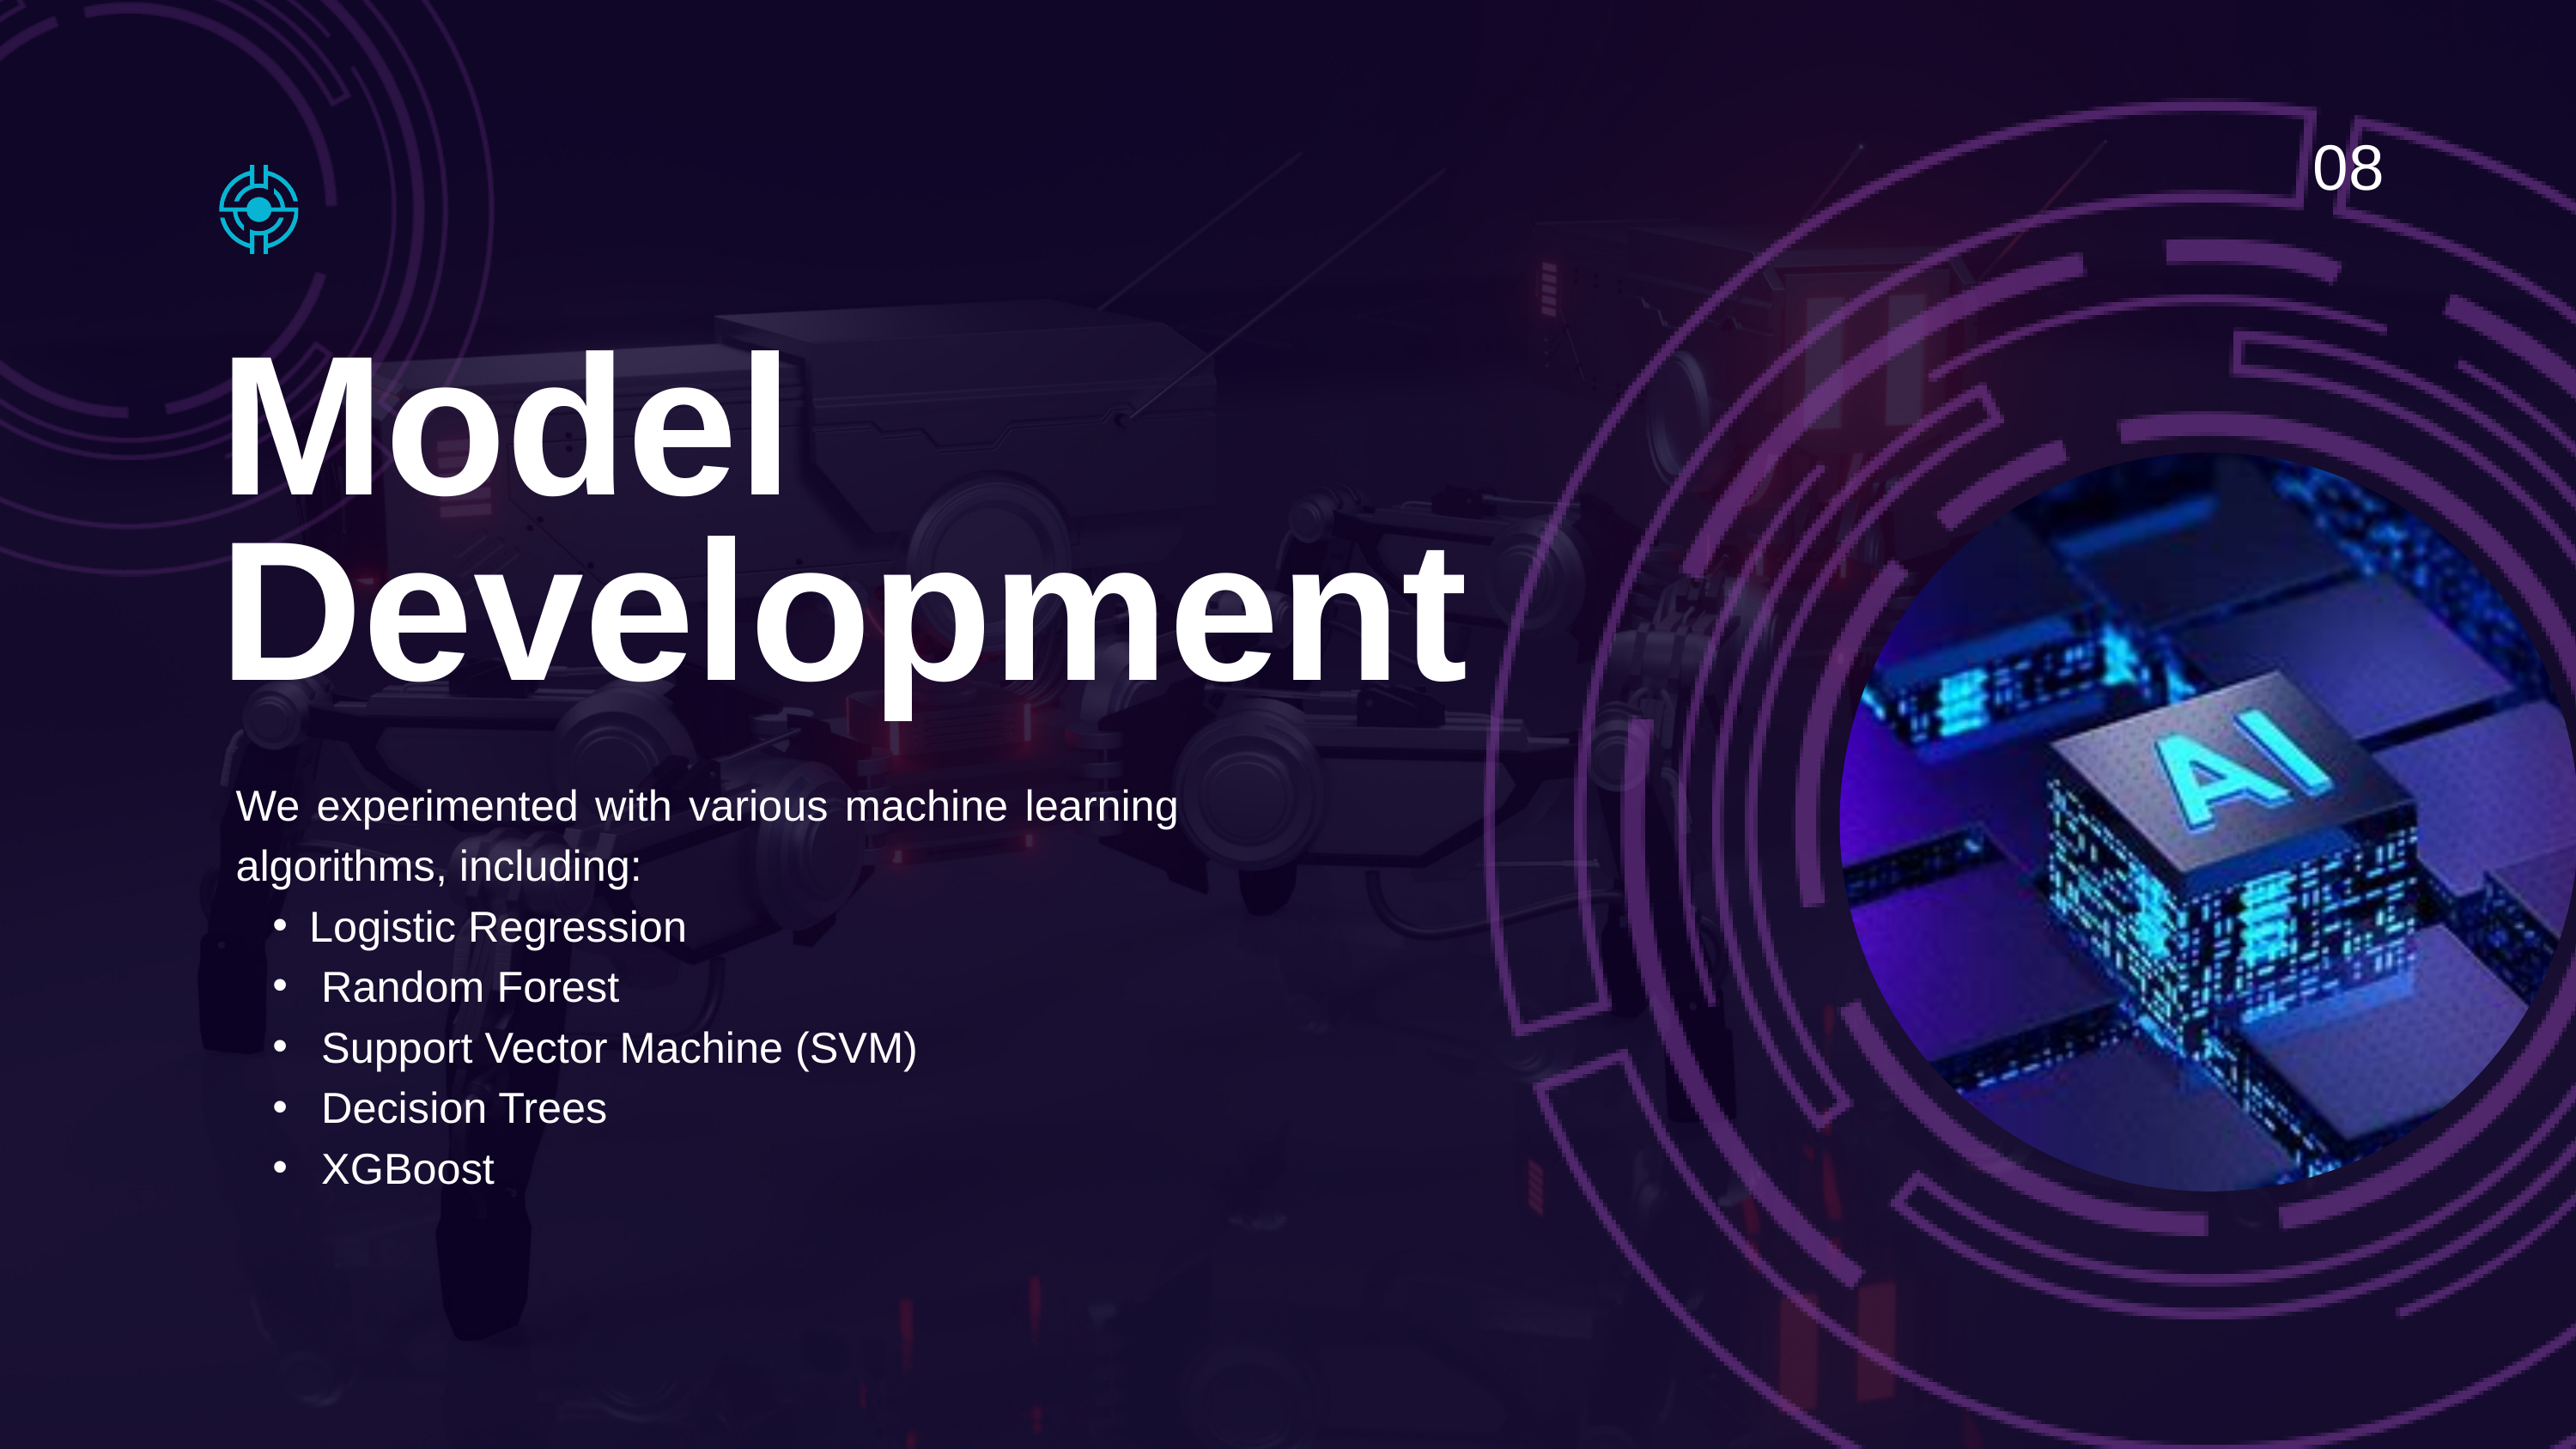

08

Model
Development

We experimented with various machine learning algorithms, including:
Logistic Regression
 Random Forest
 Support Vector Machine (SVM)
 Decision Trees
 XGBoost